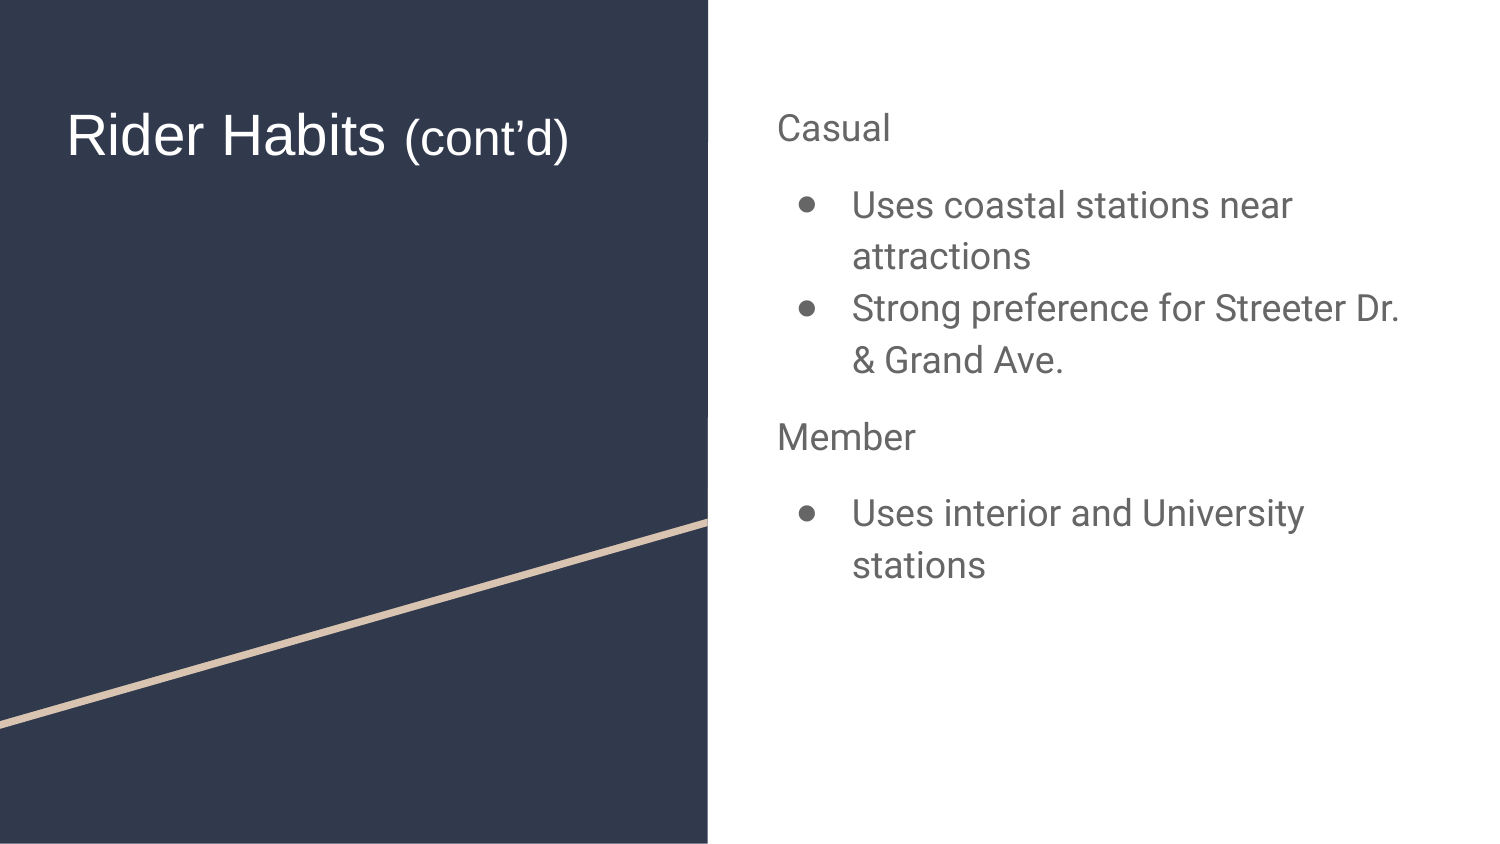

# Rider Habits (cont’d)
Casual
Uses coastal stations near attractions
Strong preference for Streeter Dr. & Grand Ave.
Member
Uses interior and University stations